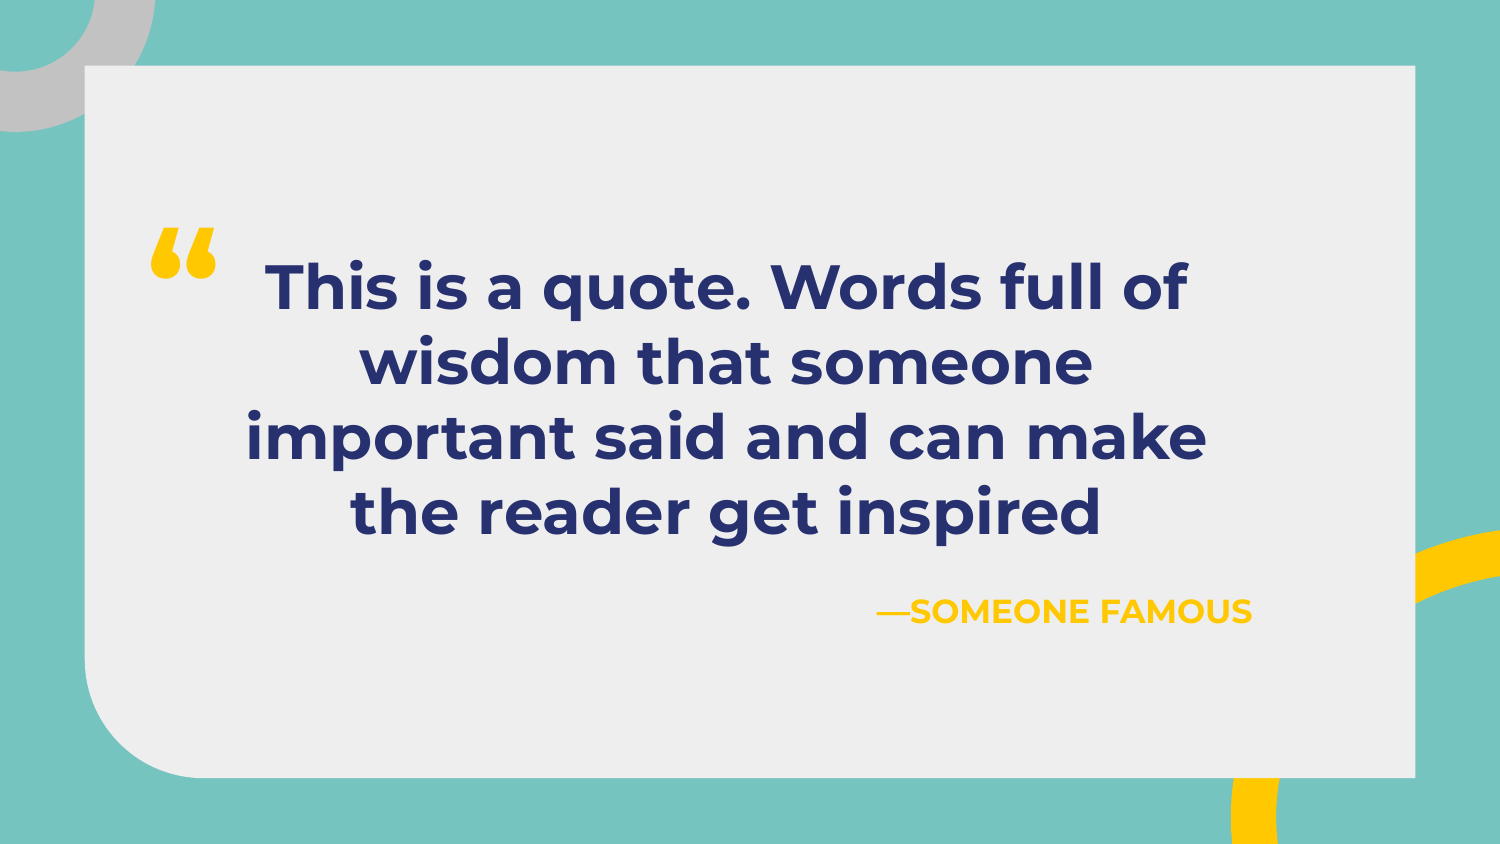

“
# This is a quote. Words full of wisdom that someone important said and can make the reader get inspired
—SOMEONE FAMOUS